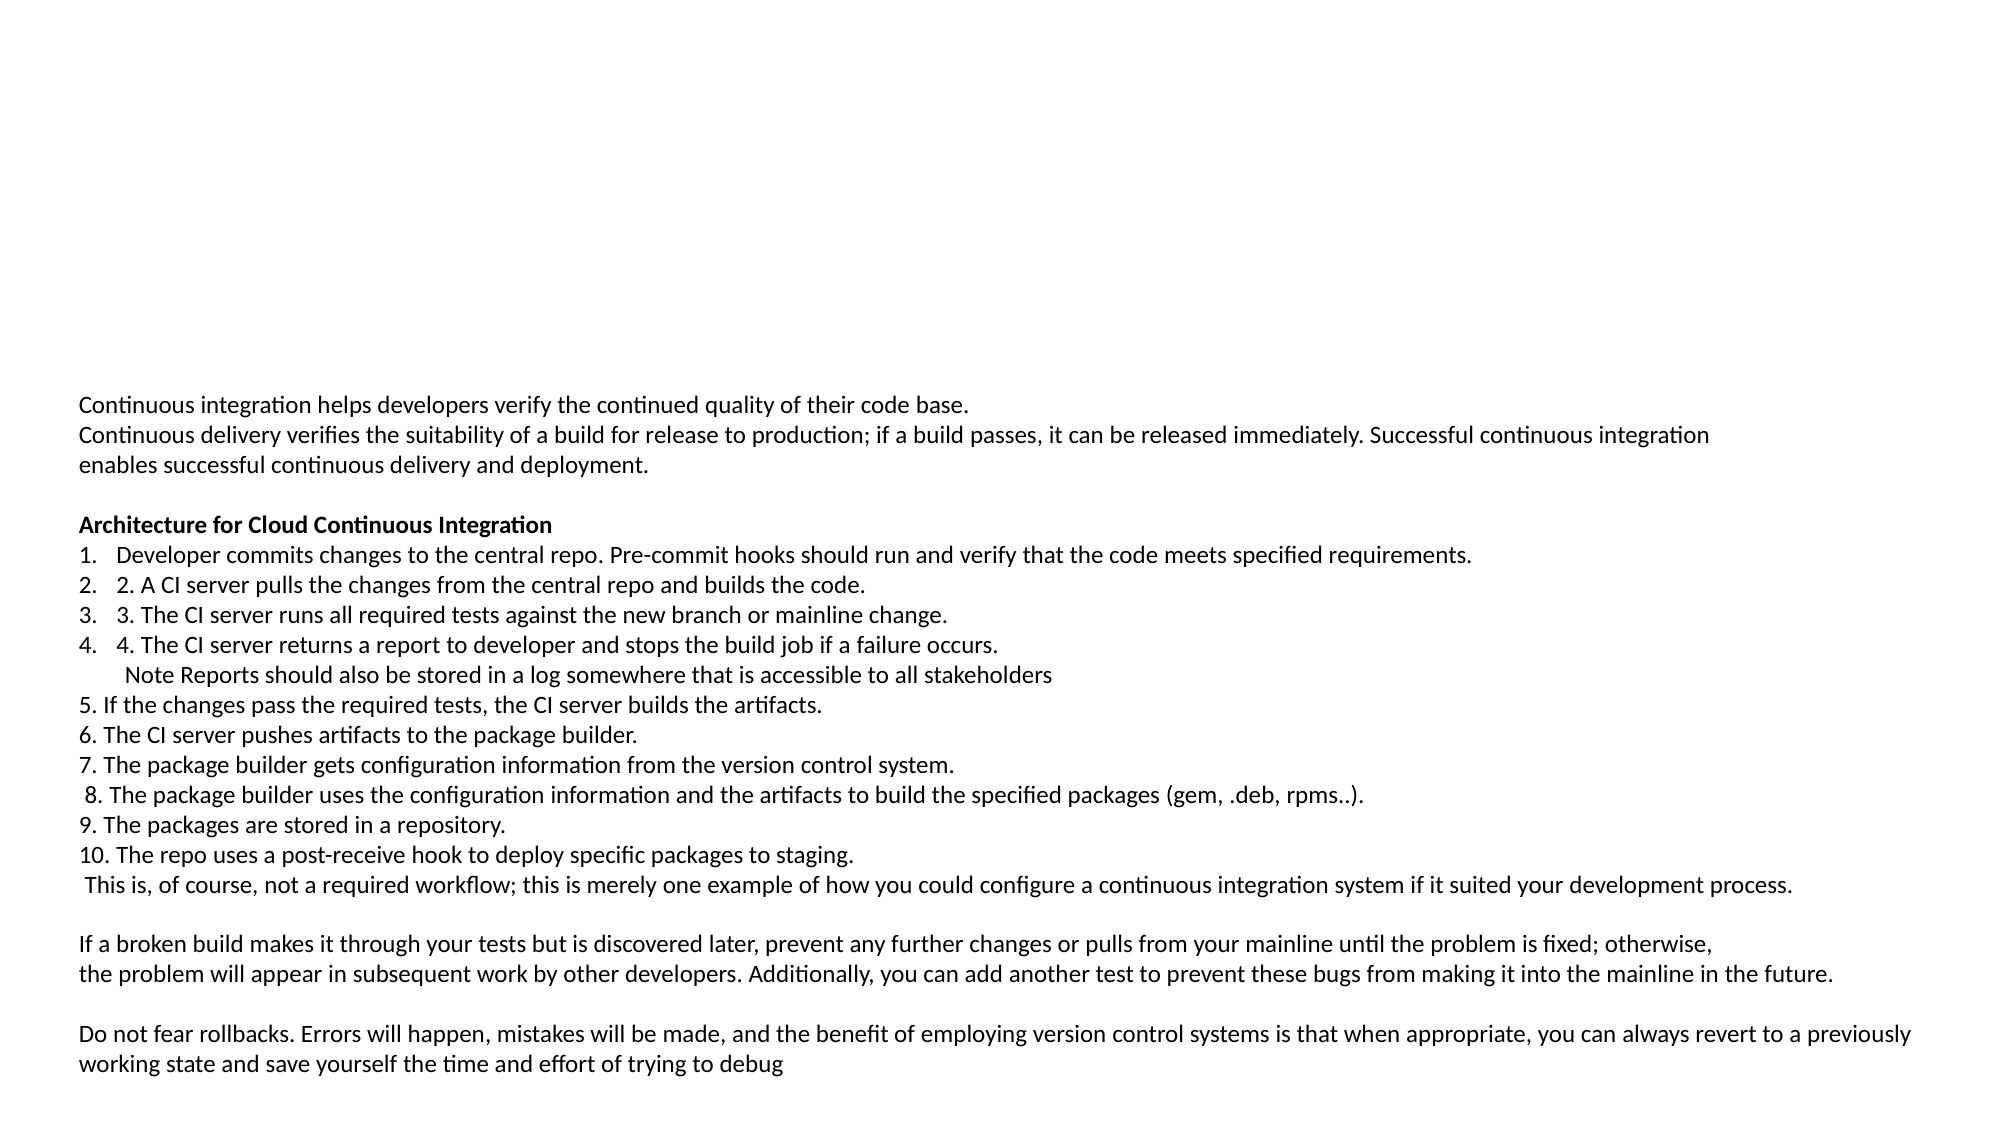

Continuous integration helps developers verify the continued quality of their code base.
Continuous delivery verifies the suitability of a build for release to production; if a build passes, it can be released immediately. Successful continuous integration
enables successful continuous delivery and deployment.

Architecture for Cloud Continuous Integration
Developer commits changes to the central repo. Pre-commit hooks should run and verify that the code meets specified requirements.
2. A CI server pulls the changes from the central repo and builds the code.
3. The CI server runs all required tests against the new branch or mainline change.
4. The CI server returns a report to developer and stops the build job if a failure occurs.
        Note Reports should also be stored in a log somewhere that is accessible to all stakeholders
5. If the changes pass the required tests, the CI server builds the artifacts.
6. The CI server pushes artifacts to the package builder.
7. The package builder gets configuration information from the version control system.
 8. The package builder uses the configuration information and the artifacts to build the specified packages (gem, .deb, rpms..).
9. The packages are stored in a repository.
10. The repo uses a post-receive hook to deploy specific packages to staging.
 This is, of course, not a required workflow; this is merely one example of how you could configure a continuous integration system if it suited your development process.

If a broken build makes it through your tests but is discovered later, prevent any further changes or pulls from your mainline until the problem is fixed; otherwise,
the problem will appear in subsequent work by other developers. Additionally, you can add another test to prevent these bugs from making it into the mainline in the future.

Do not fear rollbacks. Errors will happen, mistakes will be made, and the benefit of employing version control systems is that when appropriate, you can always revert to a previously
working state and save yourself the time and effort of trying to debug